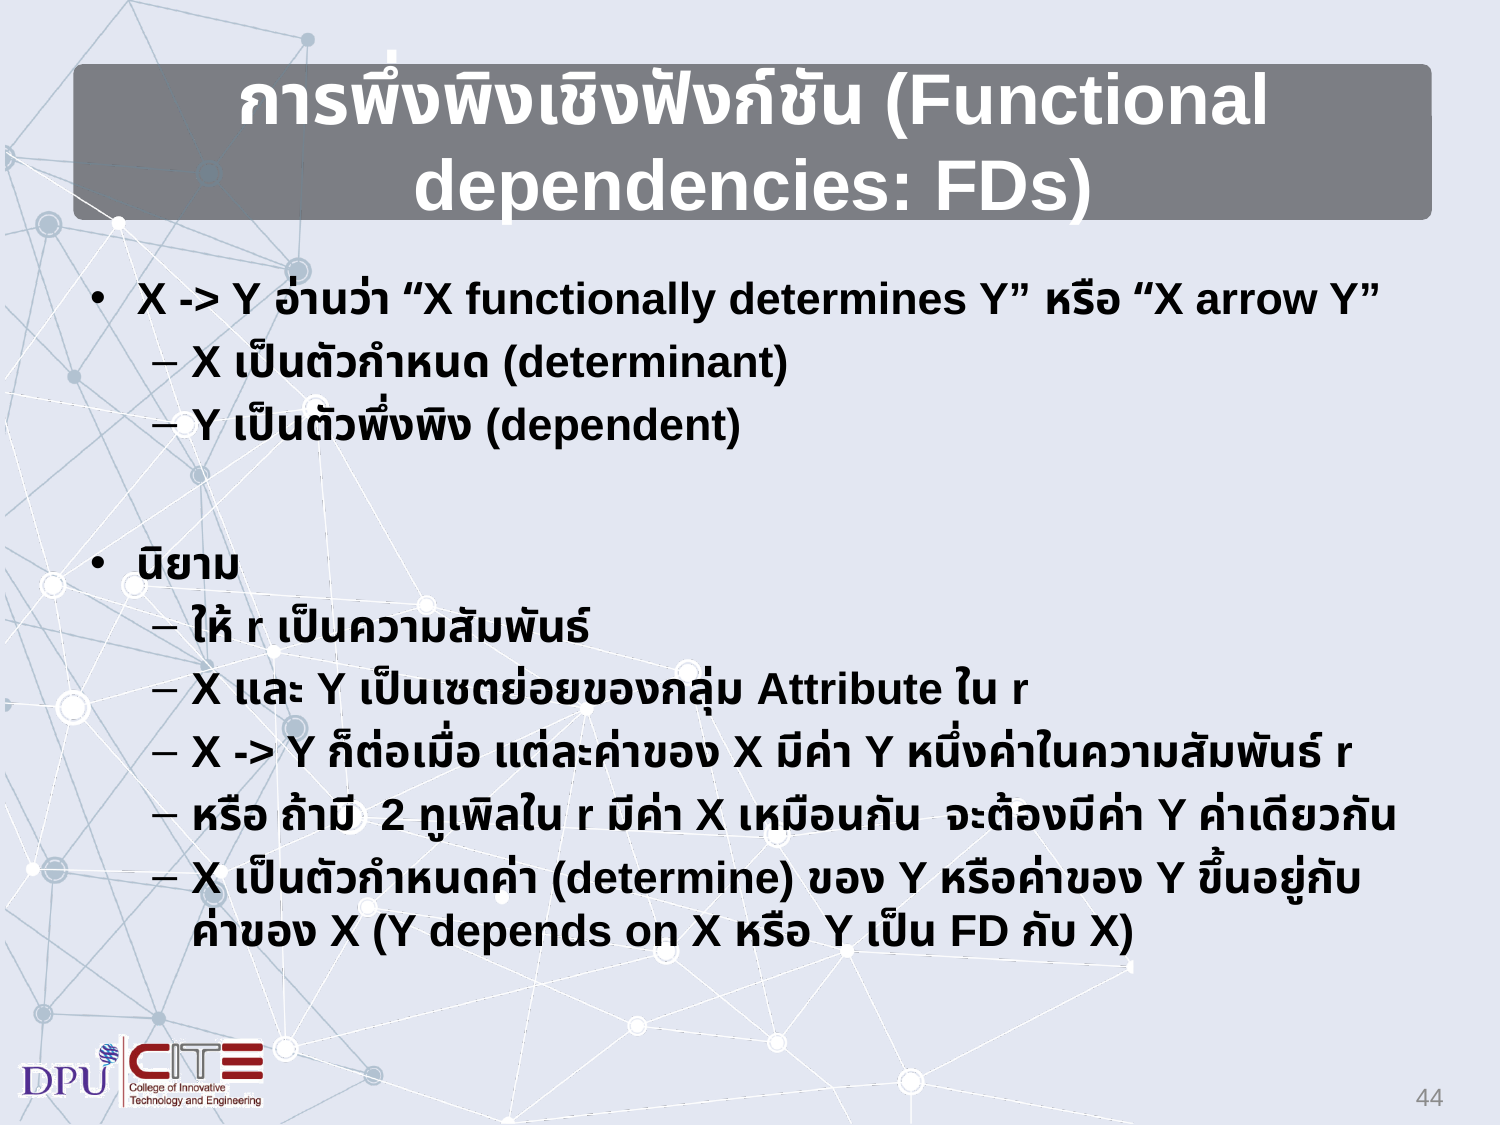

# การพึ่งพิงเชิงฟังก์ชัน (Functional dependencies: FDs)
X -> Y อ่านว่า “X functionally determines Y” หรือ “X arrow Y”
X เป็นตัวกำหนด (determinant)
Y เป็นตัวพึ่งพิง (dependent)

นิยาม
ให้ r เป็นความสัมพันธ์
X และ Y เป็นเซตย่อยของกลุ่ม Attribute ใน r
X -> Y ก็ต่อเมื่อ แต่ละค่าของ X มีค่า Y หนึ่งค่าในความสัมพันธ์ r
หรือ ถ้ามี  2 ทูเพิลใน r มีค่า X เหมือนกัน  จะต้องมีค่า Y ค่าเดียวกัน
X เป็นตัวกำหนดค่า (determine) ของ Y หรือค่าของ Y ขึ้นอยู่กับค่าของ X (Y depends on X หรือ Y เป็น FD กับ X)
44